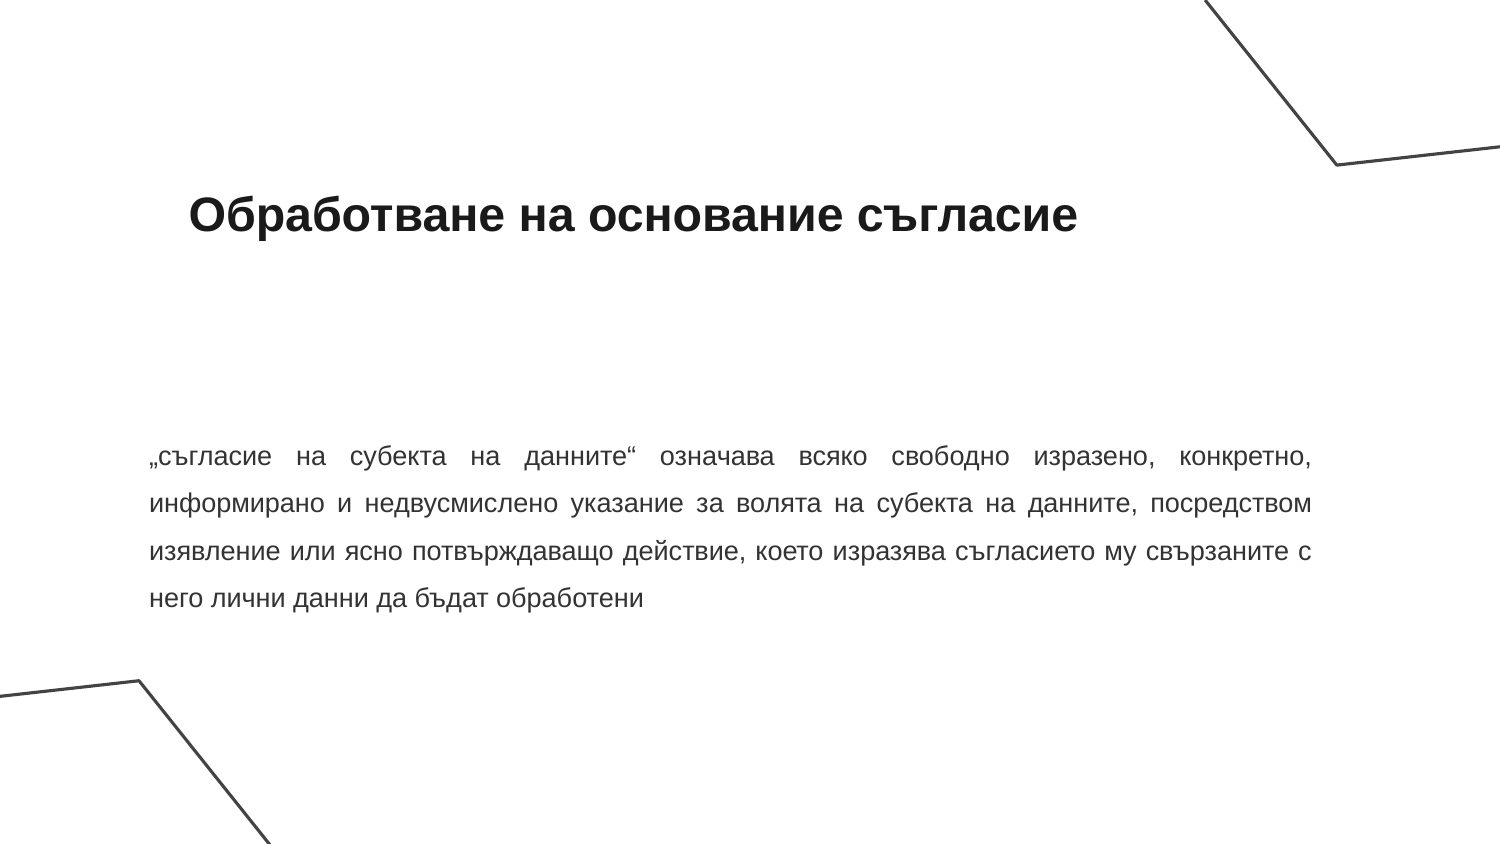

# Обработване на основание съгласие
„съгласие на субекта на данните“ означава всяко свободно изразено, конкретно, информирано и недвусмислено указание за волята на субекта на данните, посредством изявление или ясно потвърждаващо действие, което изразява съгласието му свързаните с него лични данни да бъдат обработени